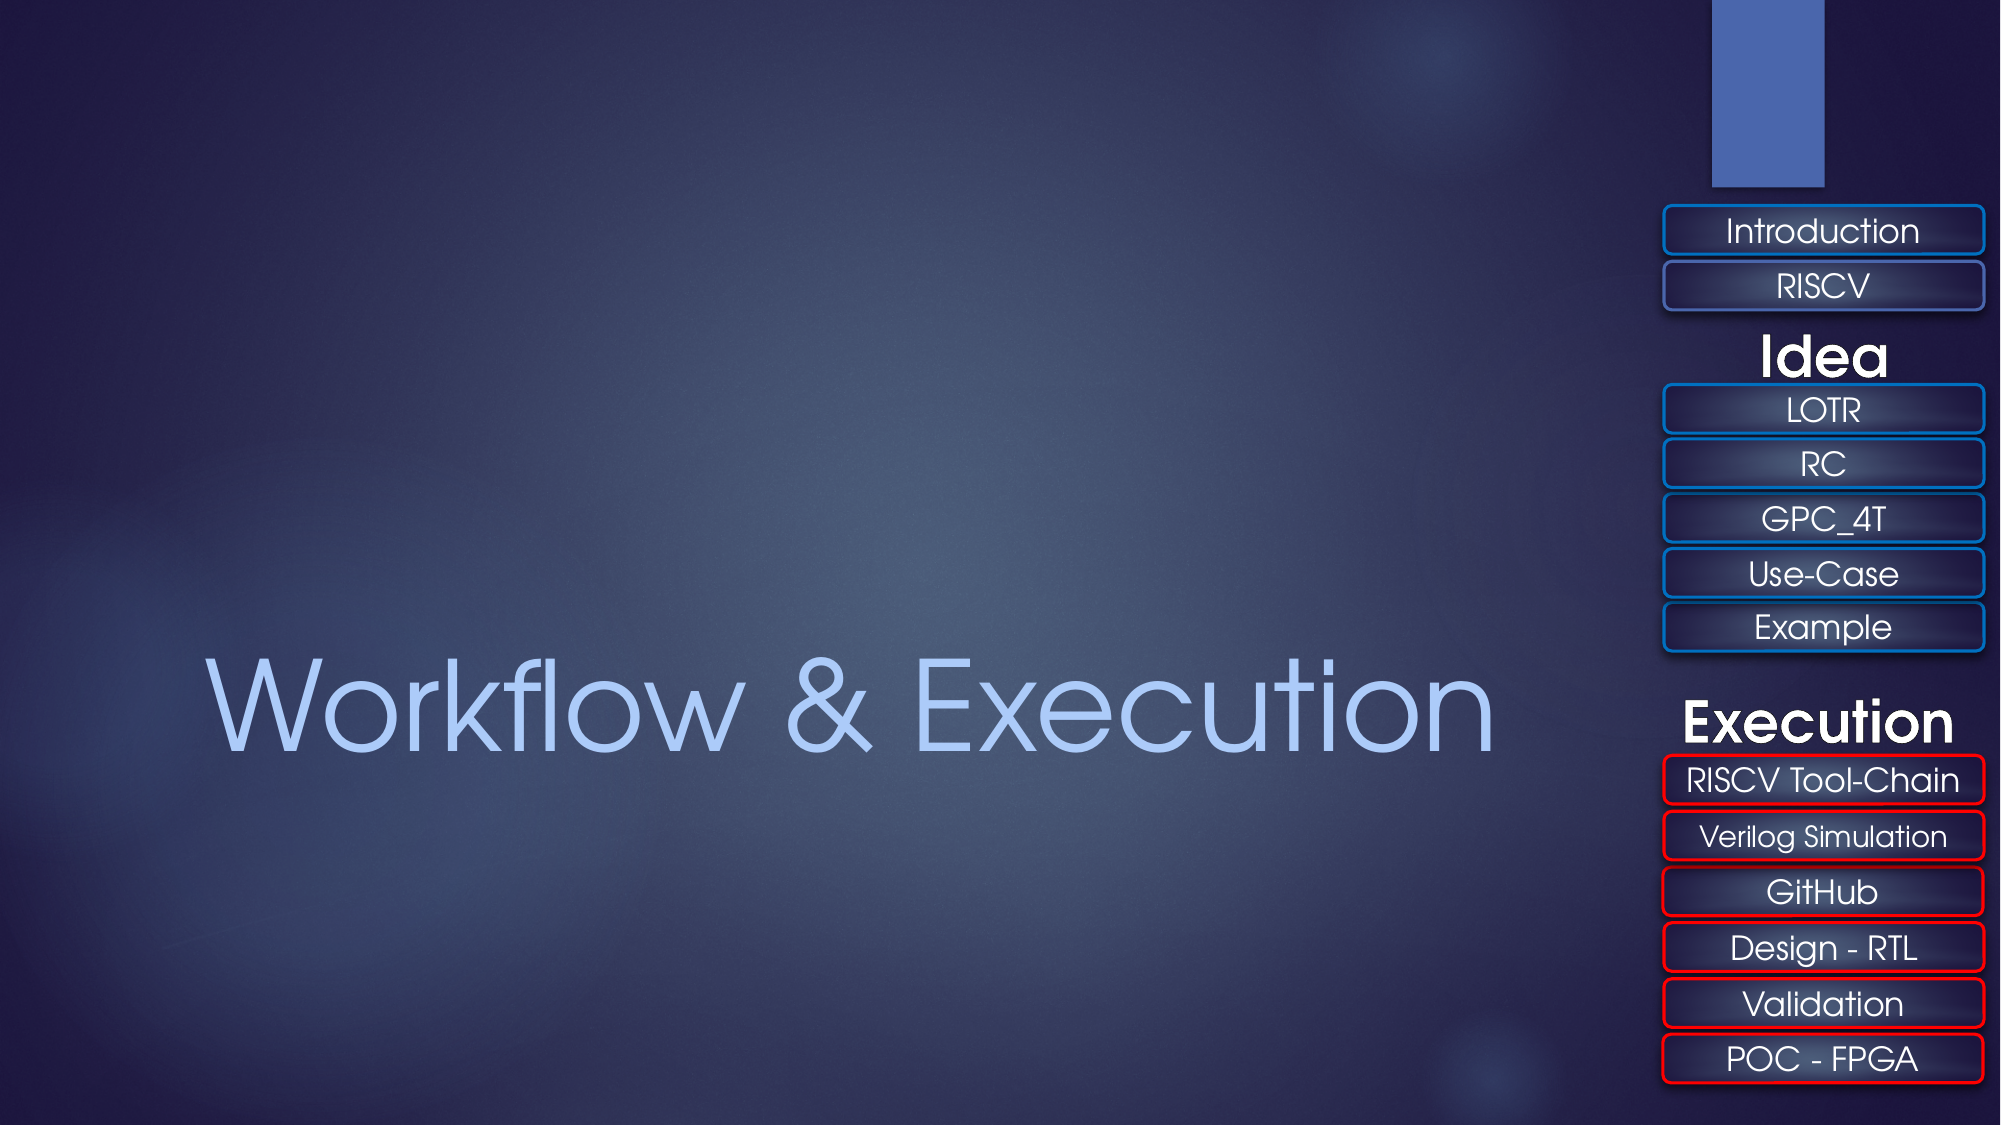

Introduction
RISCV
Idea
LOTR
RC
# Workflow & Execution
GPC_4T
Use-Case
Example
Execution
RISCV Tool-Chain
Verilog Simulation
GitHub
Design - RTL
Validation
POC - FPGA